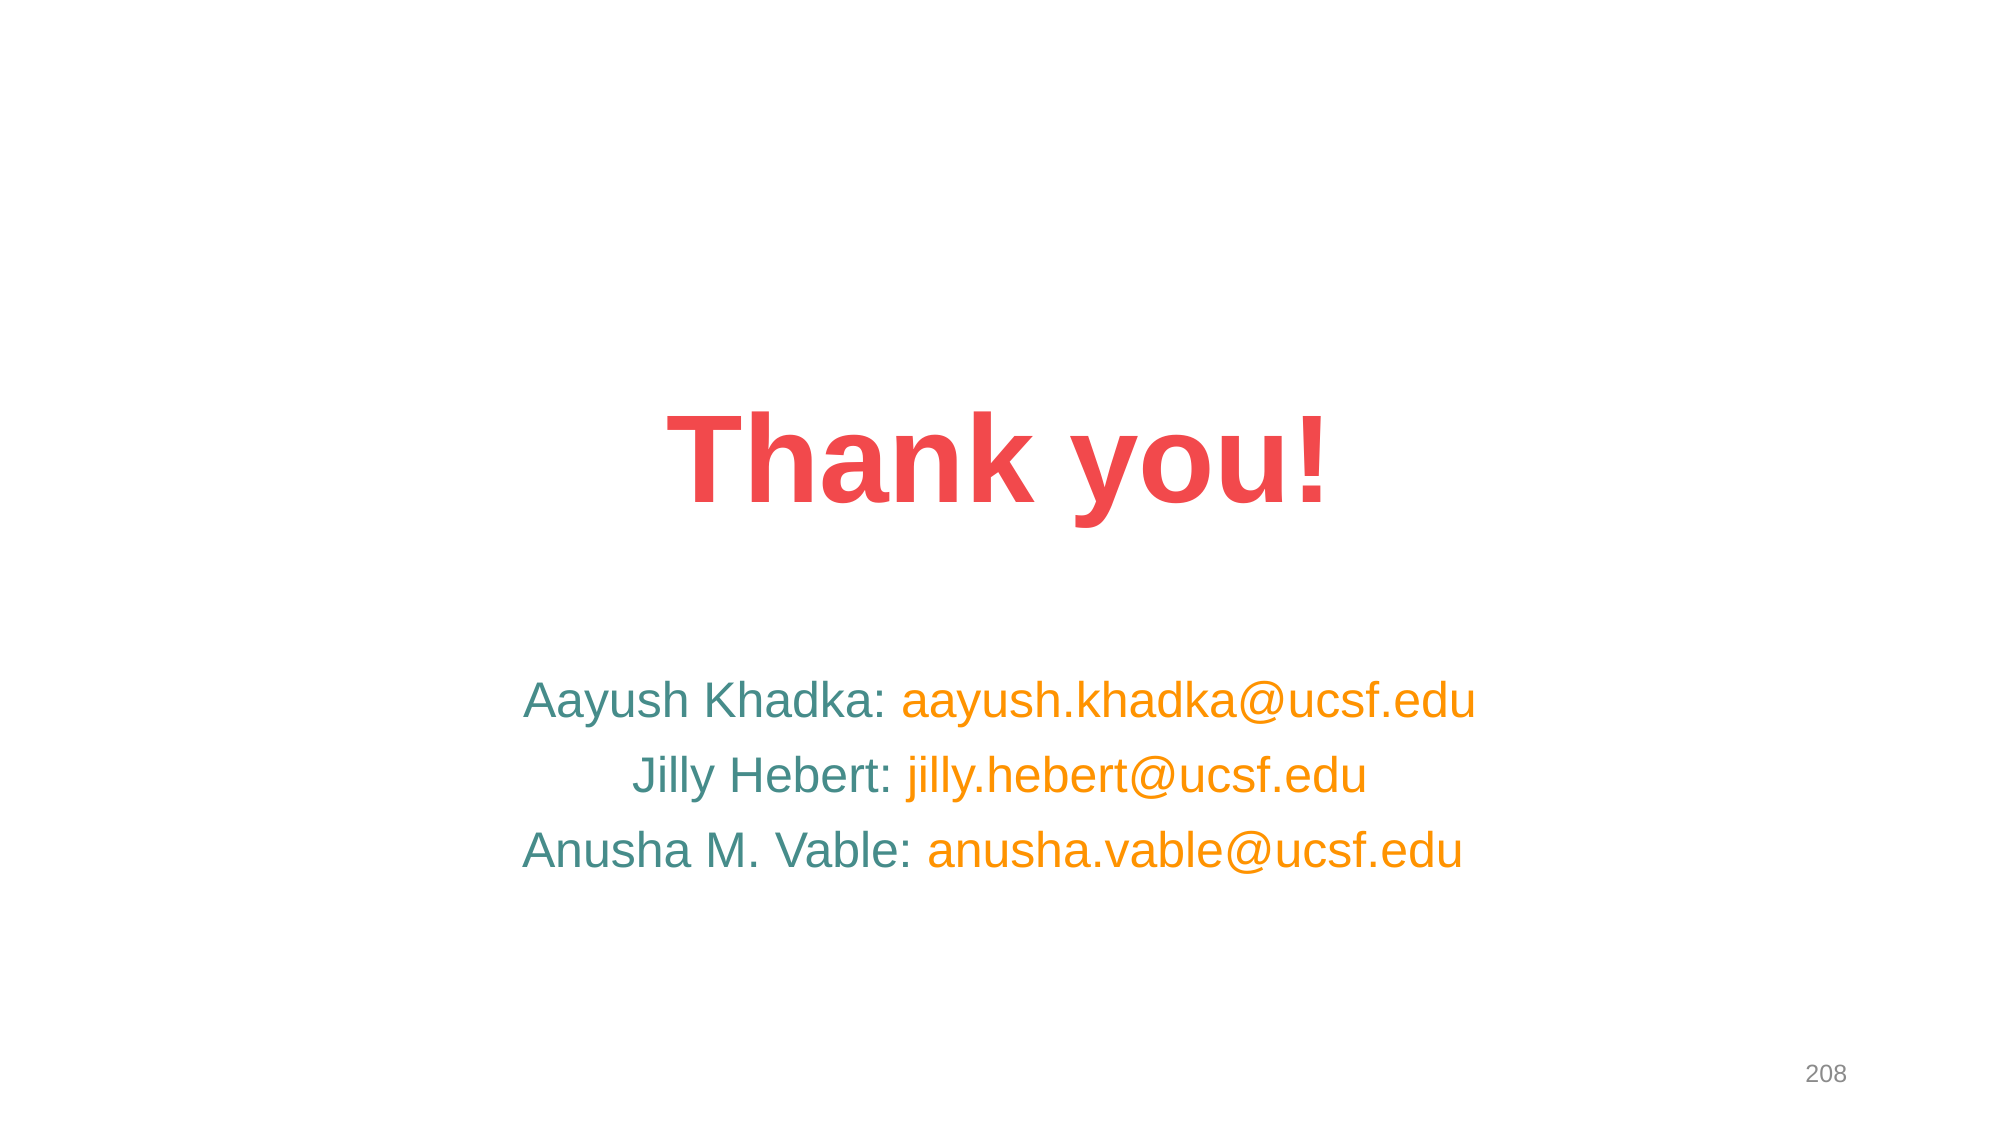

# Thank you!
Aayush Khadka: aayush.khadka@ucsf.edu
Jilly Hebert: jilly.hebert@ucsf.edu
Anusha M. Vable: anusha.vable@ucsf.edu
208